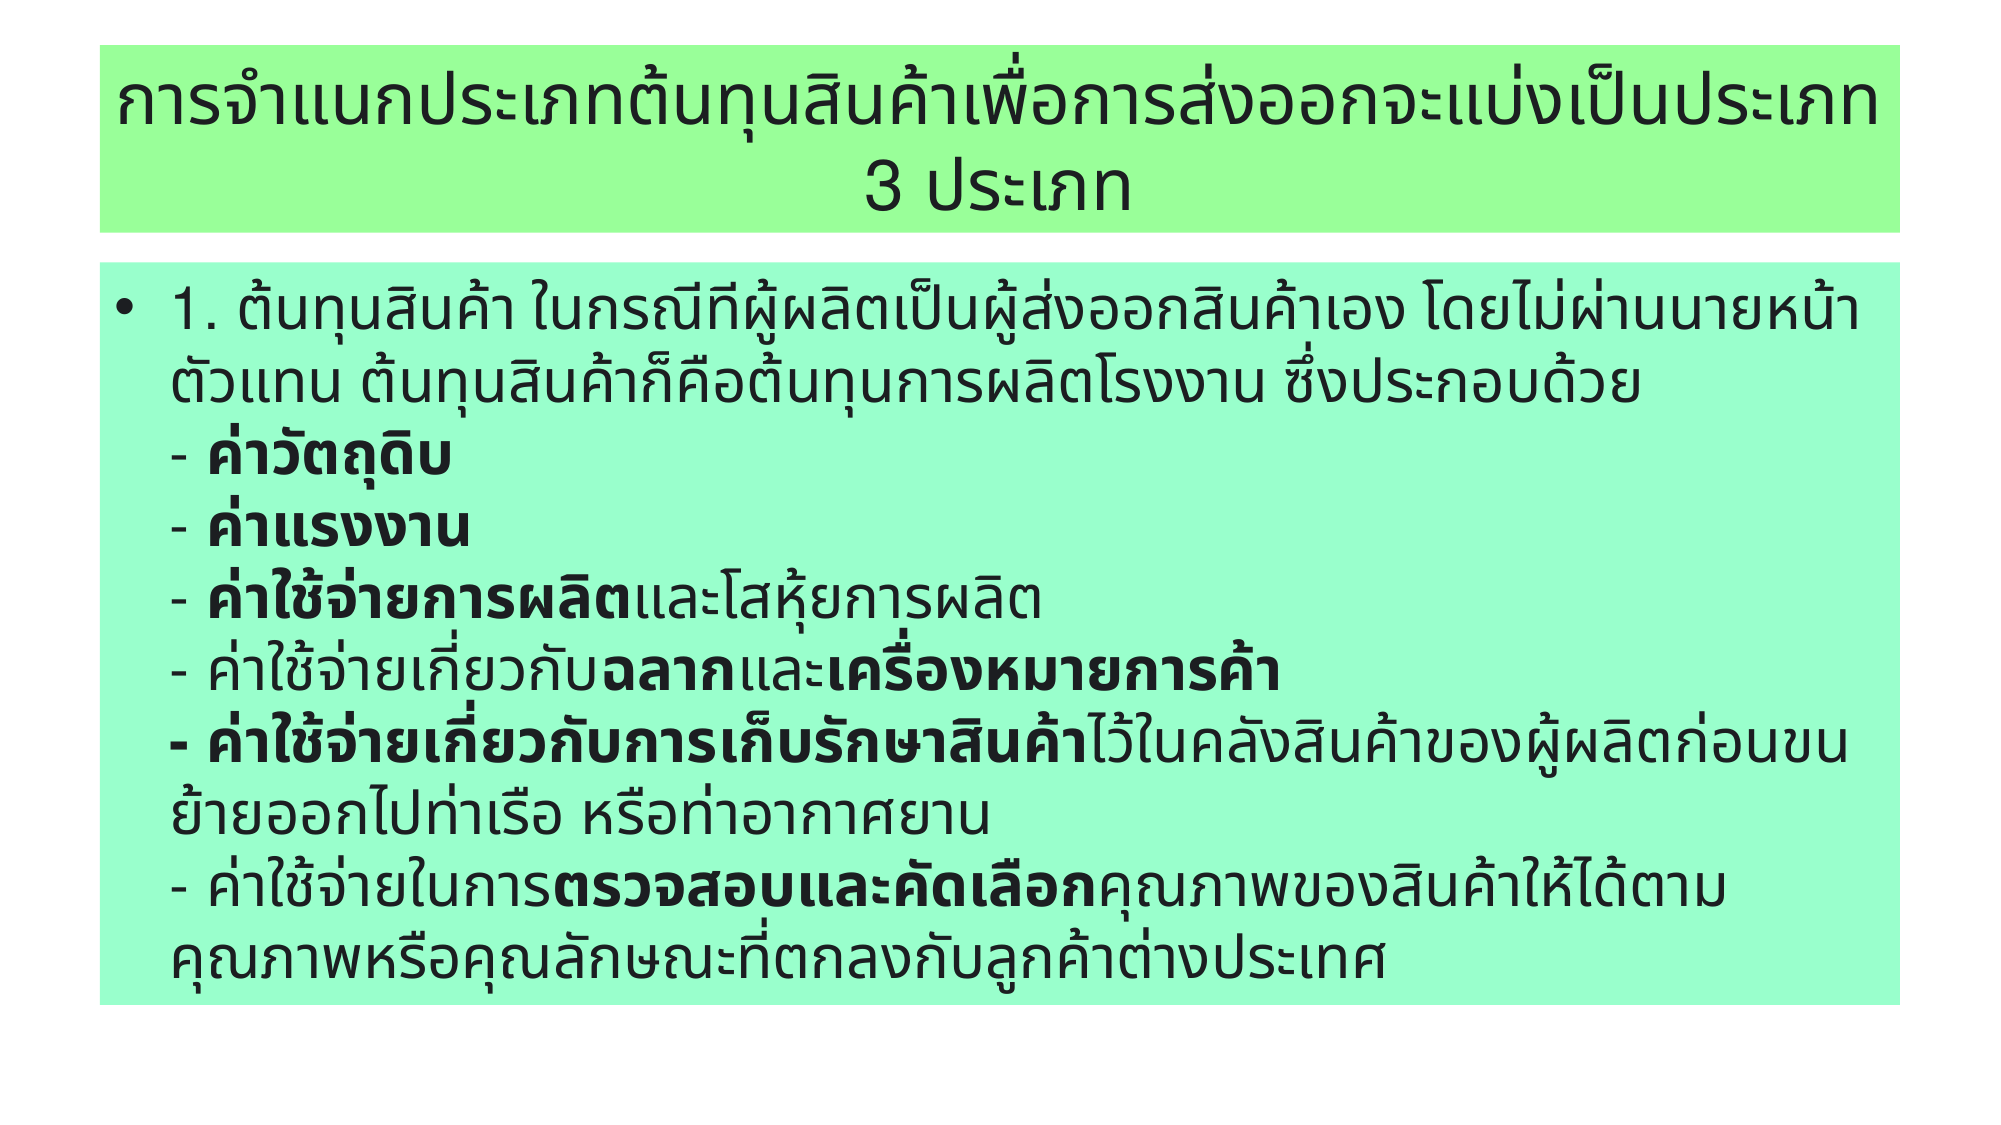

# การจำแนกประเภทต้นทุนสินค้าเพื่อการส่งออกจะแบ่งเป็นประเภท 3 ประเภท
1. ต้นทุนสินค้า ในกรณีทีผู้ผลิตเป็นผู้ส่งออกสินค้าเอง โดยไม่ผ่านนายหน้าตัวแทน ต้นทุนสินค้าก็คือต้นทุนการผลิตโรงงาน ซึ่งประกอบด้วย
- ค่าวัตถุดิบ
- ค่าแรงงาน
- ค่าใช้จ่ายการผลิตและโสหุ้ยการผลิต
- ค่าใช้จ่ายเกี่ยวกับฉลากและเครื่องหมายการค้า
- ค่าใช้จ่ายเกี่ยวกับการเก็บรักษาสินค้าไว้ในคลังสินค้าของผู้ผลิตก่อนขนย้ายออกไปท่าเรือ หรือท่าอากาศยาน
- ค่าใช้จ่ายในการตรวจสอบและคัดเลือกคุณภาพของสินค้าให้ได้ตามคุณภาพหรือคุณลักษณะที่ตกลงกับลูกค้าต่างประเทศ